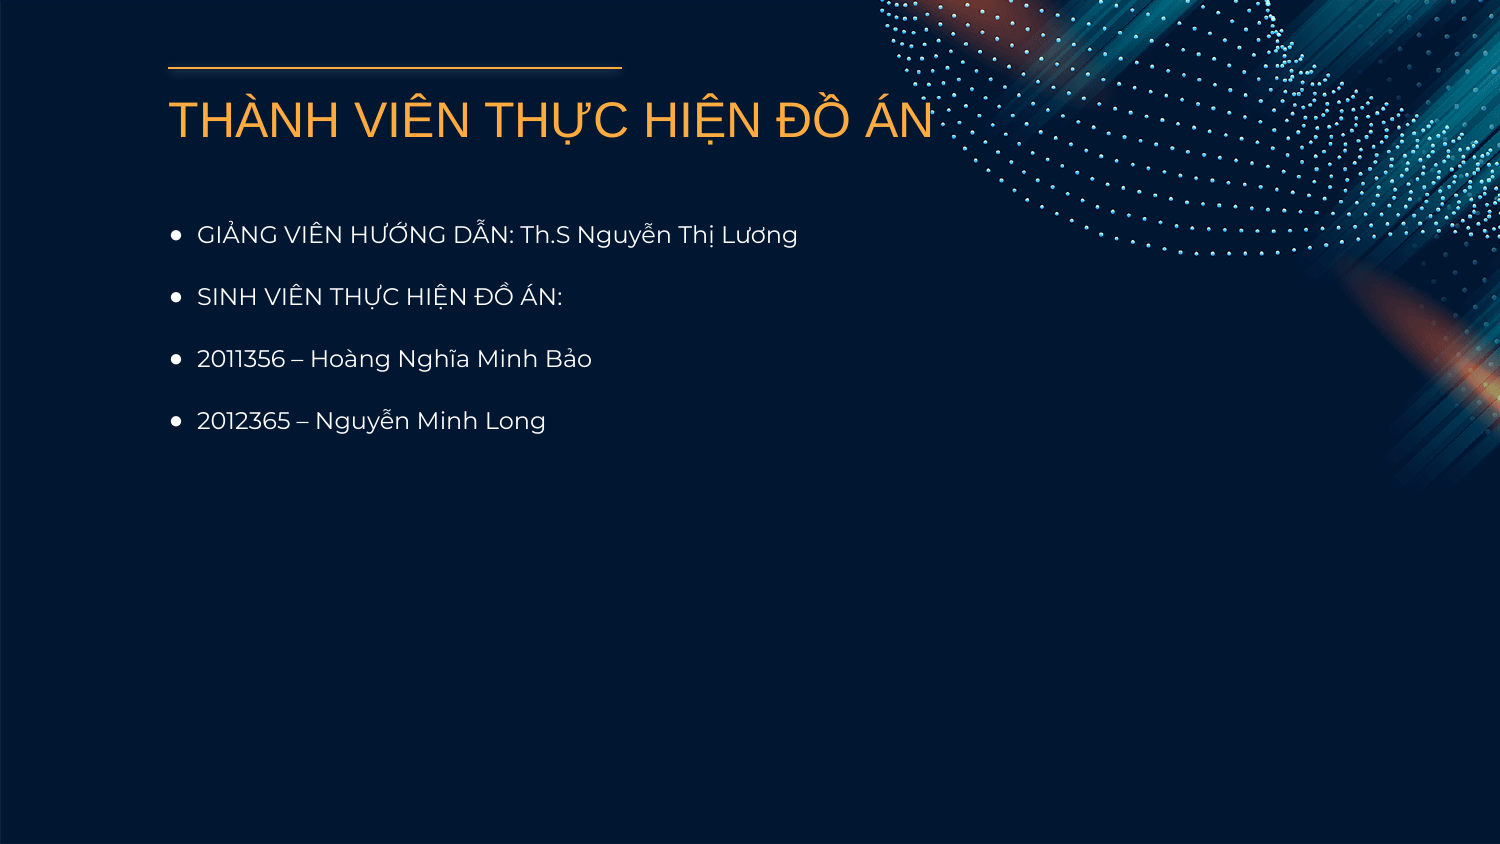

# THÀNH VIÊN THỰC HIỆN ĐỒ ÁN
GIẢNG VIÊN HƯỚNG DẪN: Th.S Nguyễn Thị Lương
SINH VIÊN THỰC HIỆN ĐỒ ÁN:
2011356 – Hoàng Nghĩa Minh Bảo
2012365 – Nguyễn Minh Long